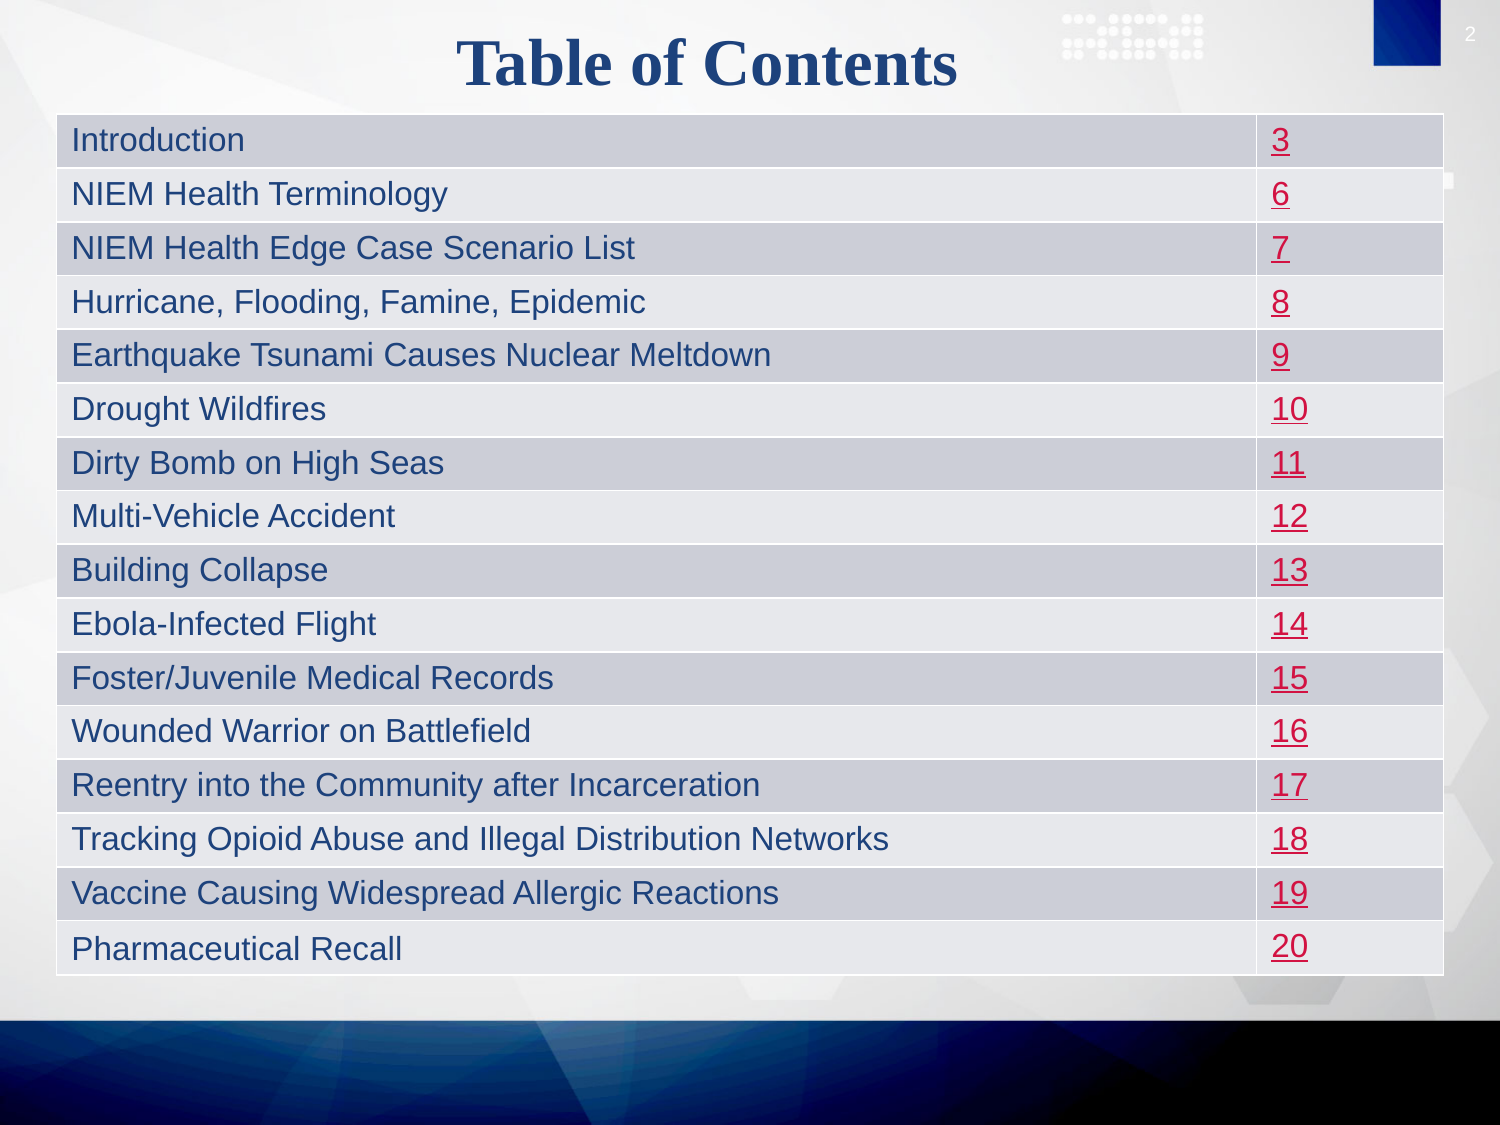

# Table of Contents
2
| Introduction | 3 |
| --- | --- |
| NIEM Health Terminology | 6 |
| NIEM Health Edge Case Scenario List | 7 |
| Hurricane, Flooding, Famine, Epidemic | 8 |
| Earthquake Tsunami Causes Nuclear Meltdown | 9 |
| Drought Wildfires | 10 |
| Dirty Bomb on High Seas | 11 |
| Multi-Vehicle Accident | 12 |
| Building Collapse | 13 |
| Ebola-Infected Flight | 14 |
| Foster/Juvenile Medical Records | 15 |
| Wounded Warrior on Battlefield | 16 |
| Reentry into the Community after Incarceration | 17 |
| Tracking Opioid Abuse and Illegal Distribution Networks | 18 |
| Vaccine Causing Widespread Allergic Reactions | 19 |
| Pharmaceutical Recall | 20 |